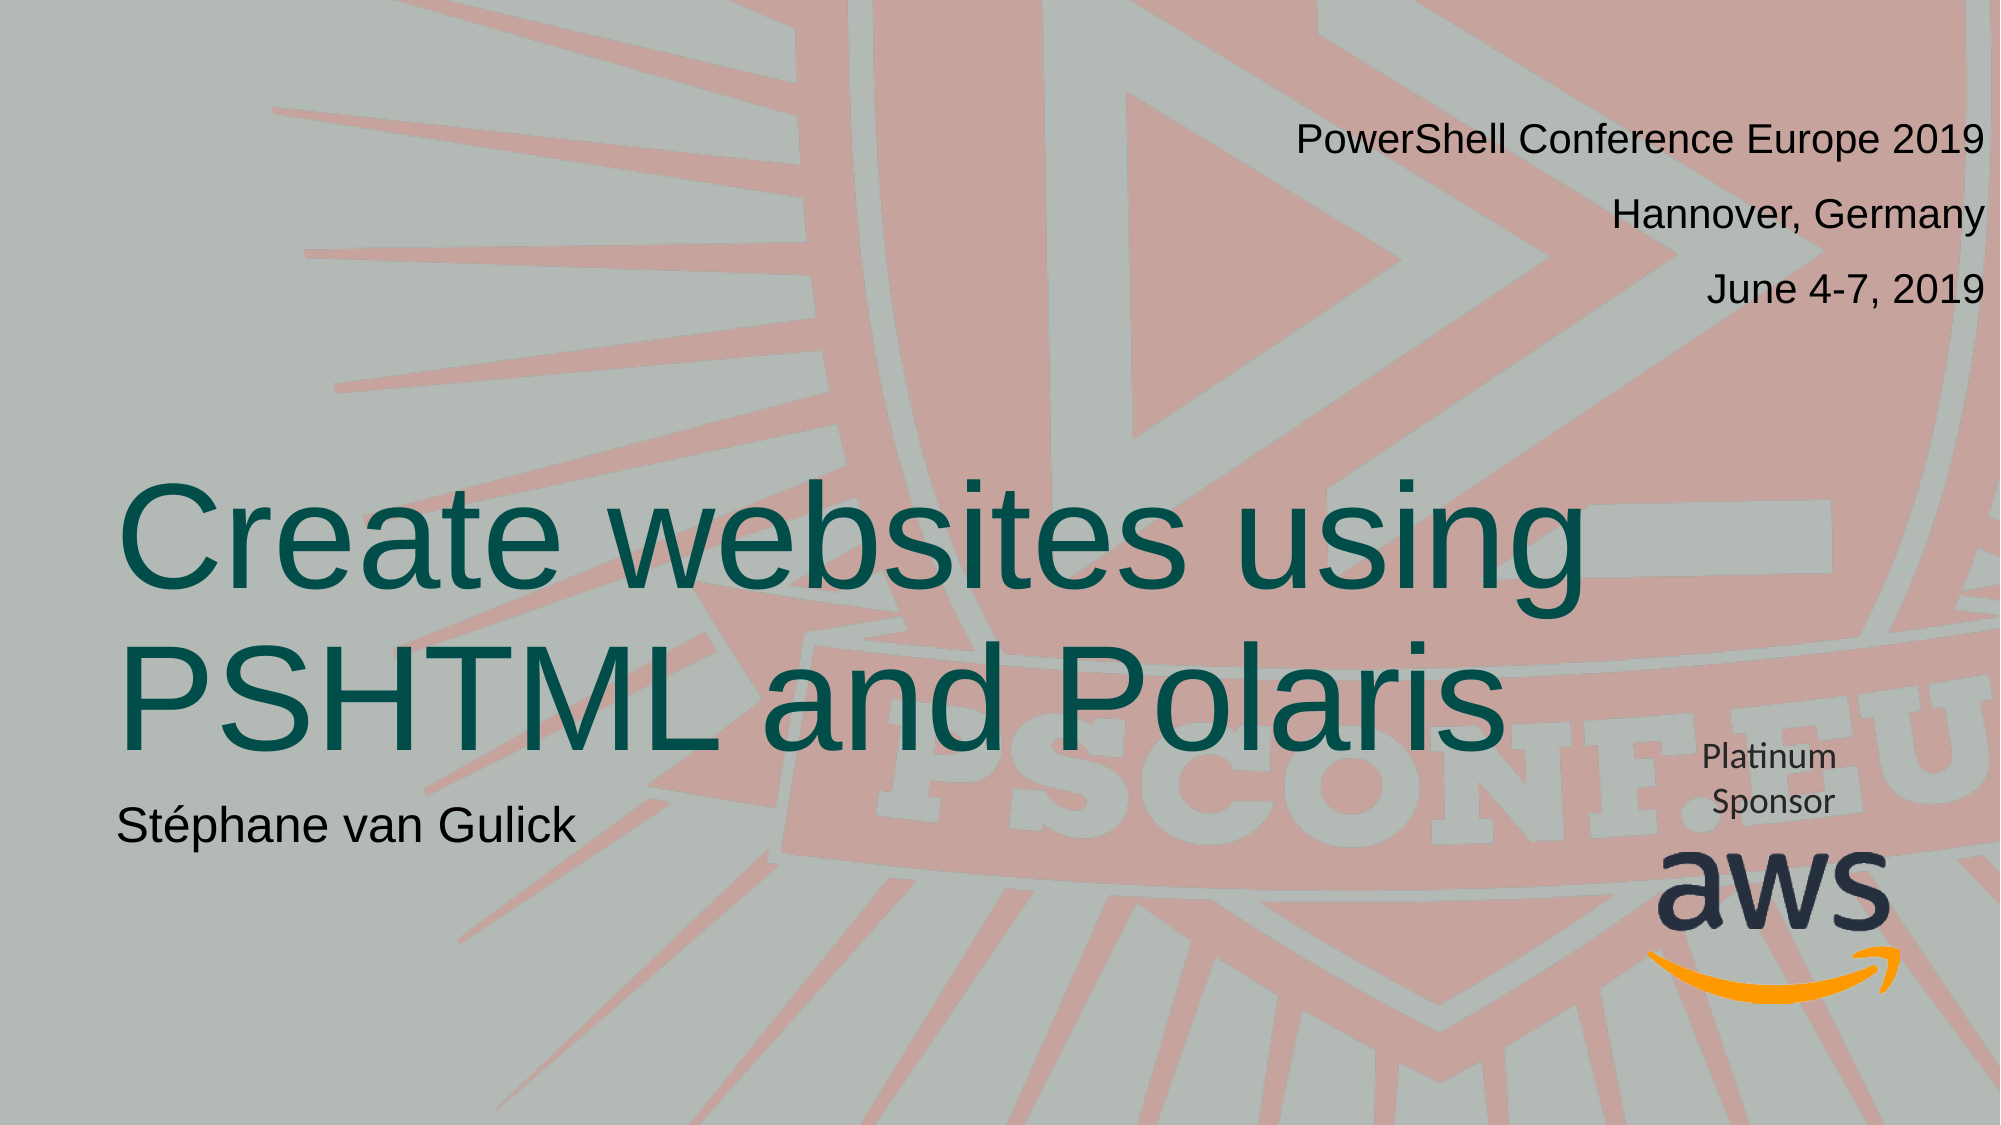

# Create websites using PSHTML and Polaris
Stéphane van Gulick